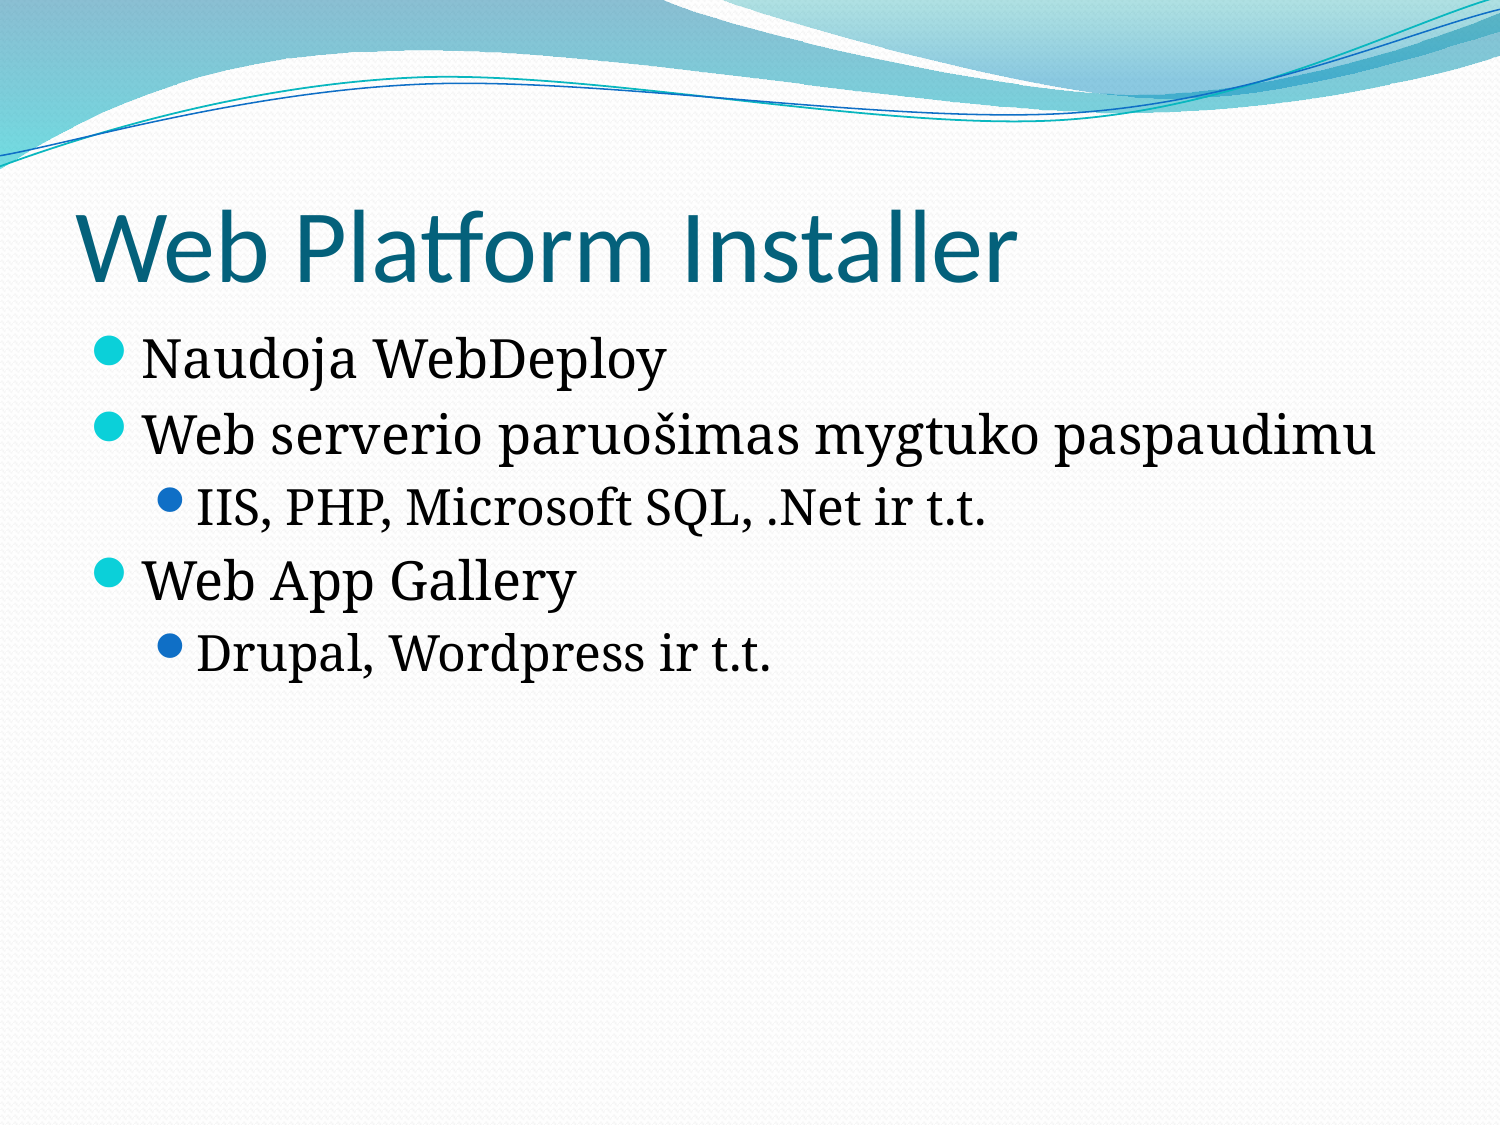

# Web Platform Installer
Naudoja WebDeploy
Web serverio paruošimas mygtuko paspaudimu
IIS, PHP, Microsoft SQL, .Net ir t.t.
Web App Gallery
Drupal, Wordpress ir t.t.